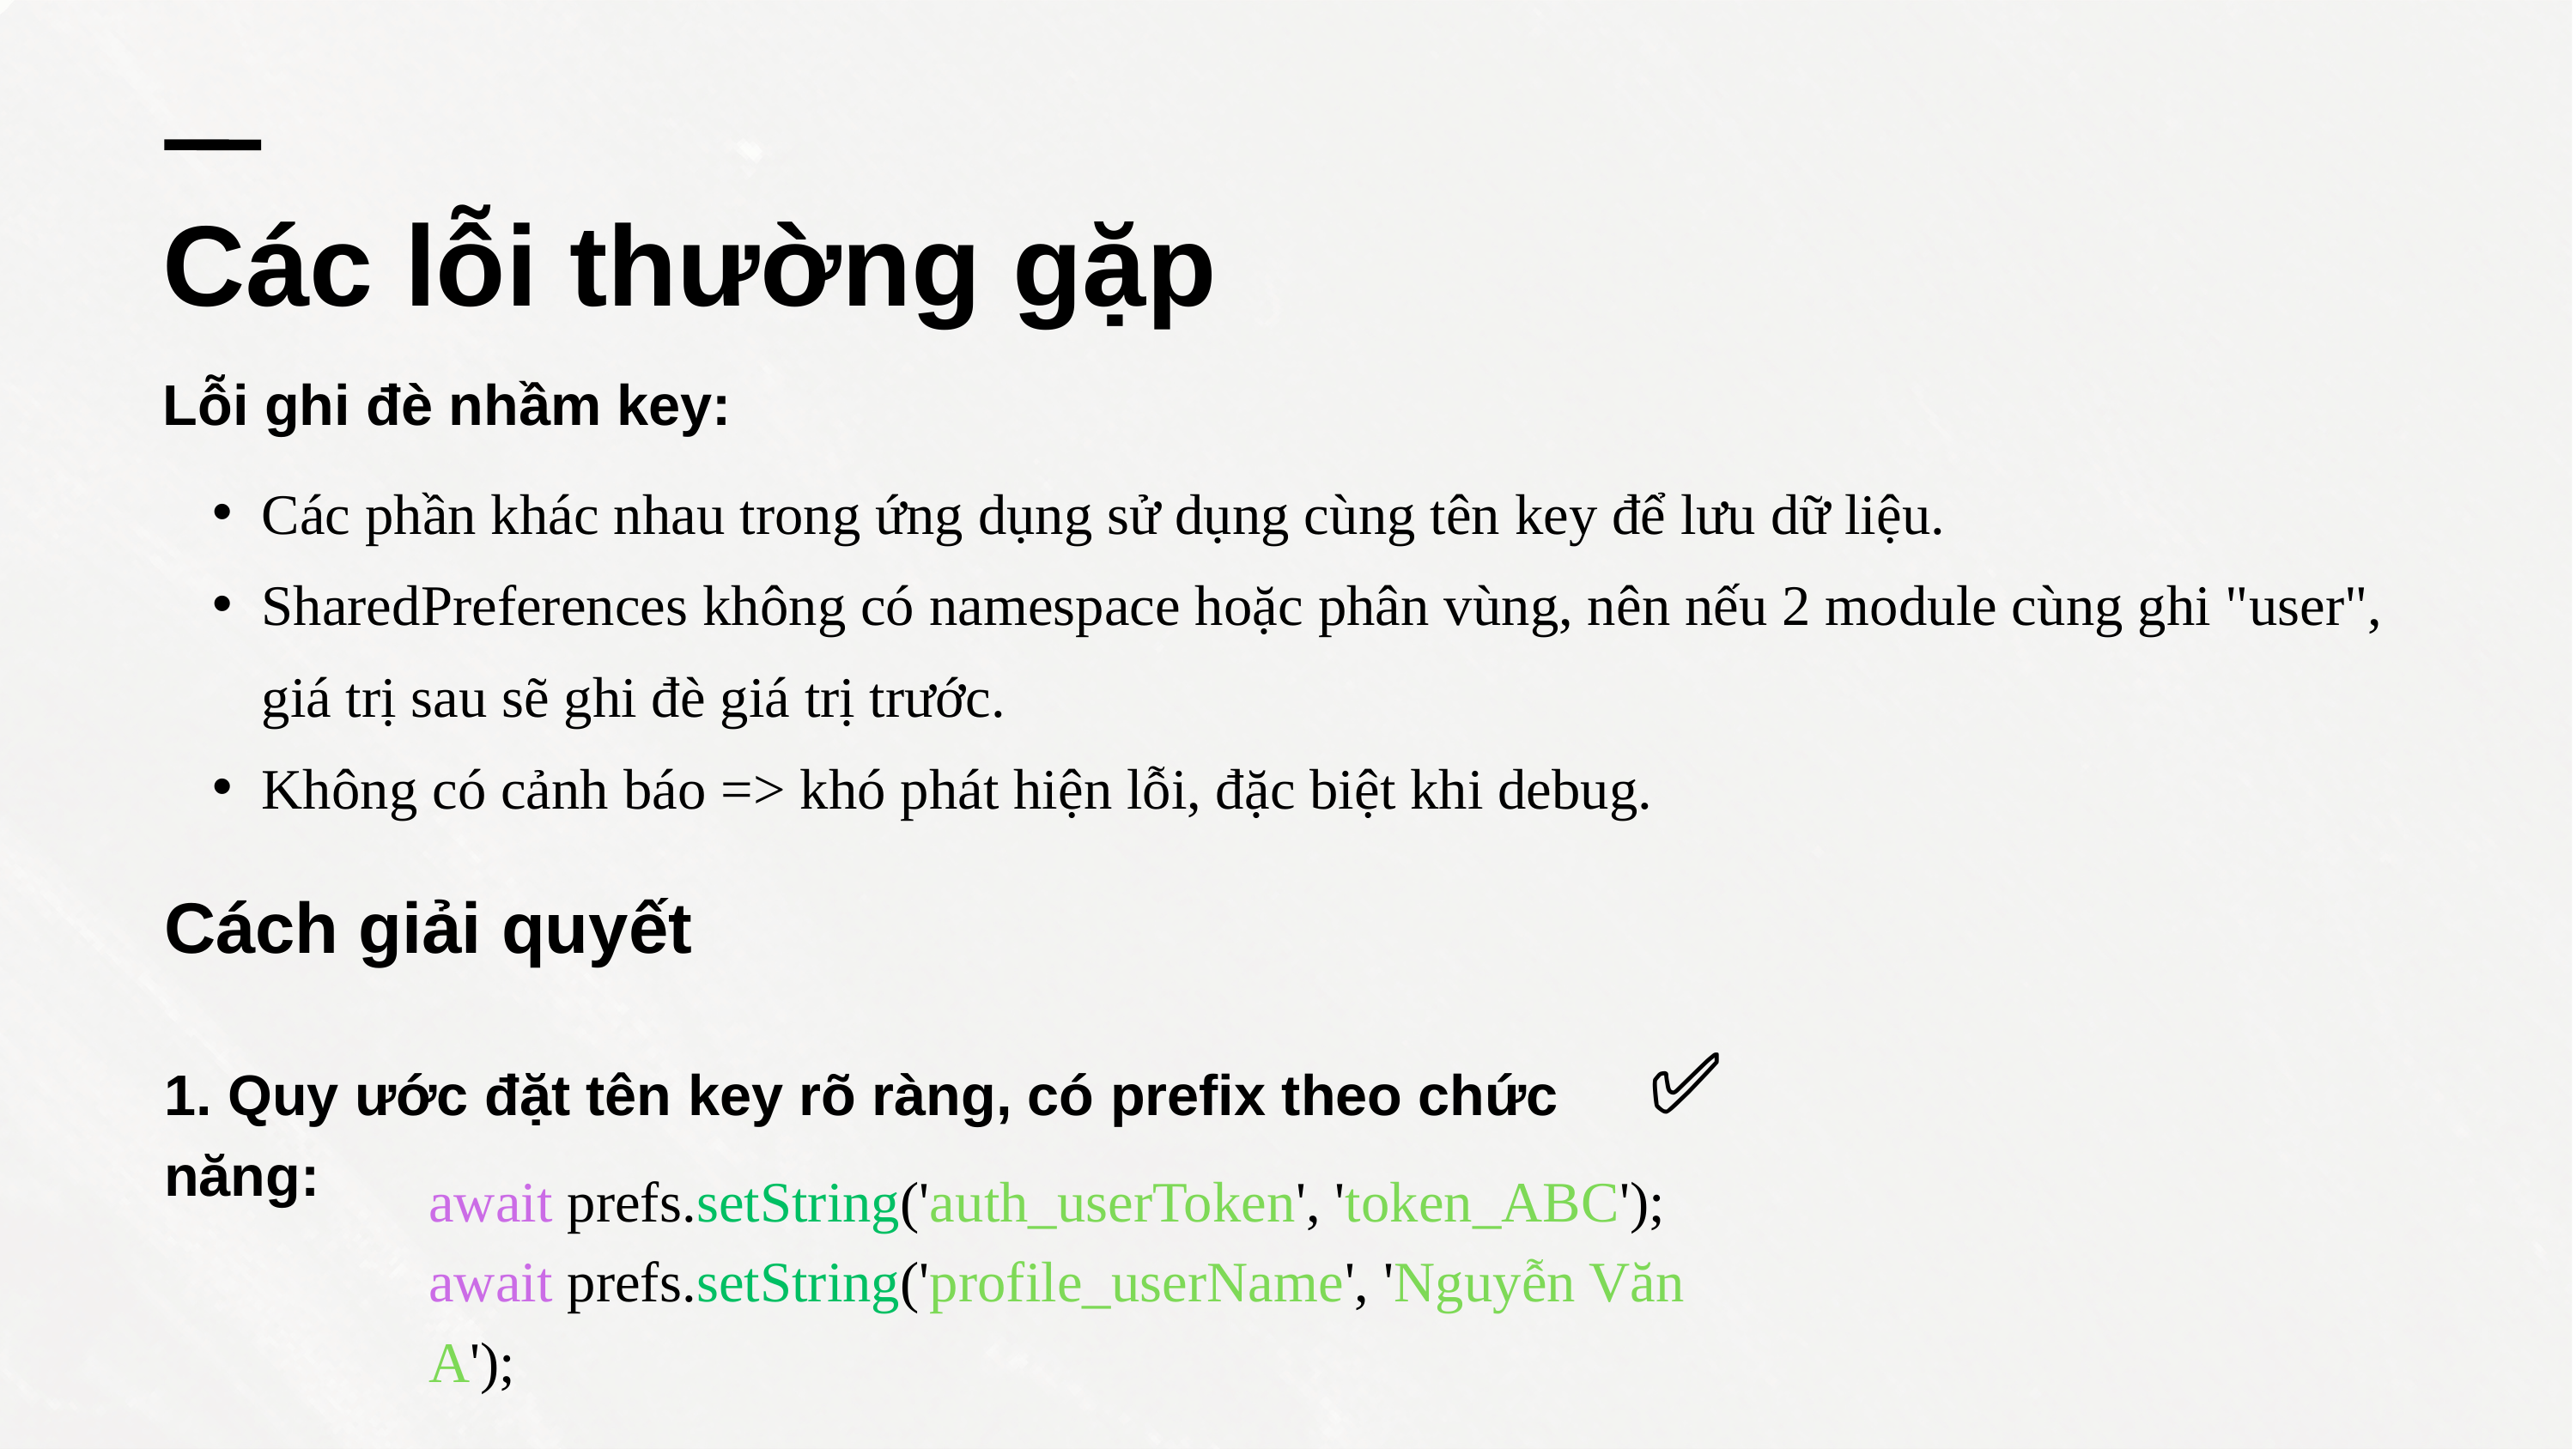

Các lỗi thường gặp
Lỗi ghi đè nhầm key:
Các phần khác nhau trong ứng dụng sử dụng cùng tên key để lưu dữ liệu.
SharedPreferences không có namespace hoặc phân vùng, nên nếu 2 module cùng ghi "user", giá trị sau sẽ ghi đè giá trị trước.
Không có cảnh báo => khó phát hiện lỗi, đặc biệt khi debug.

Cách giải quyết

1. Quy ước đặt tên key rõ ràng, có prefix theo chức năng:
✅
await prefs.setString('auth_userToken', 'token_ABC');
await prefs.setString('profile_userName', 'Nguyễn Văn A');